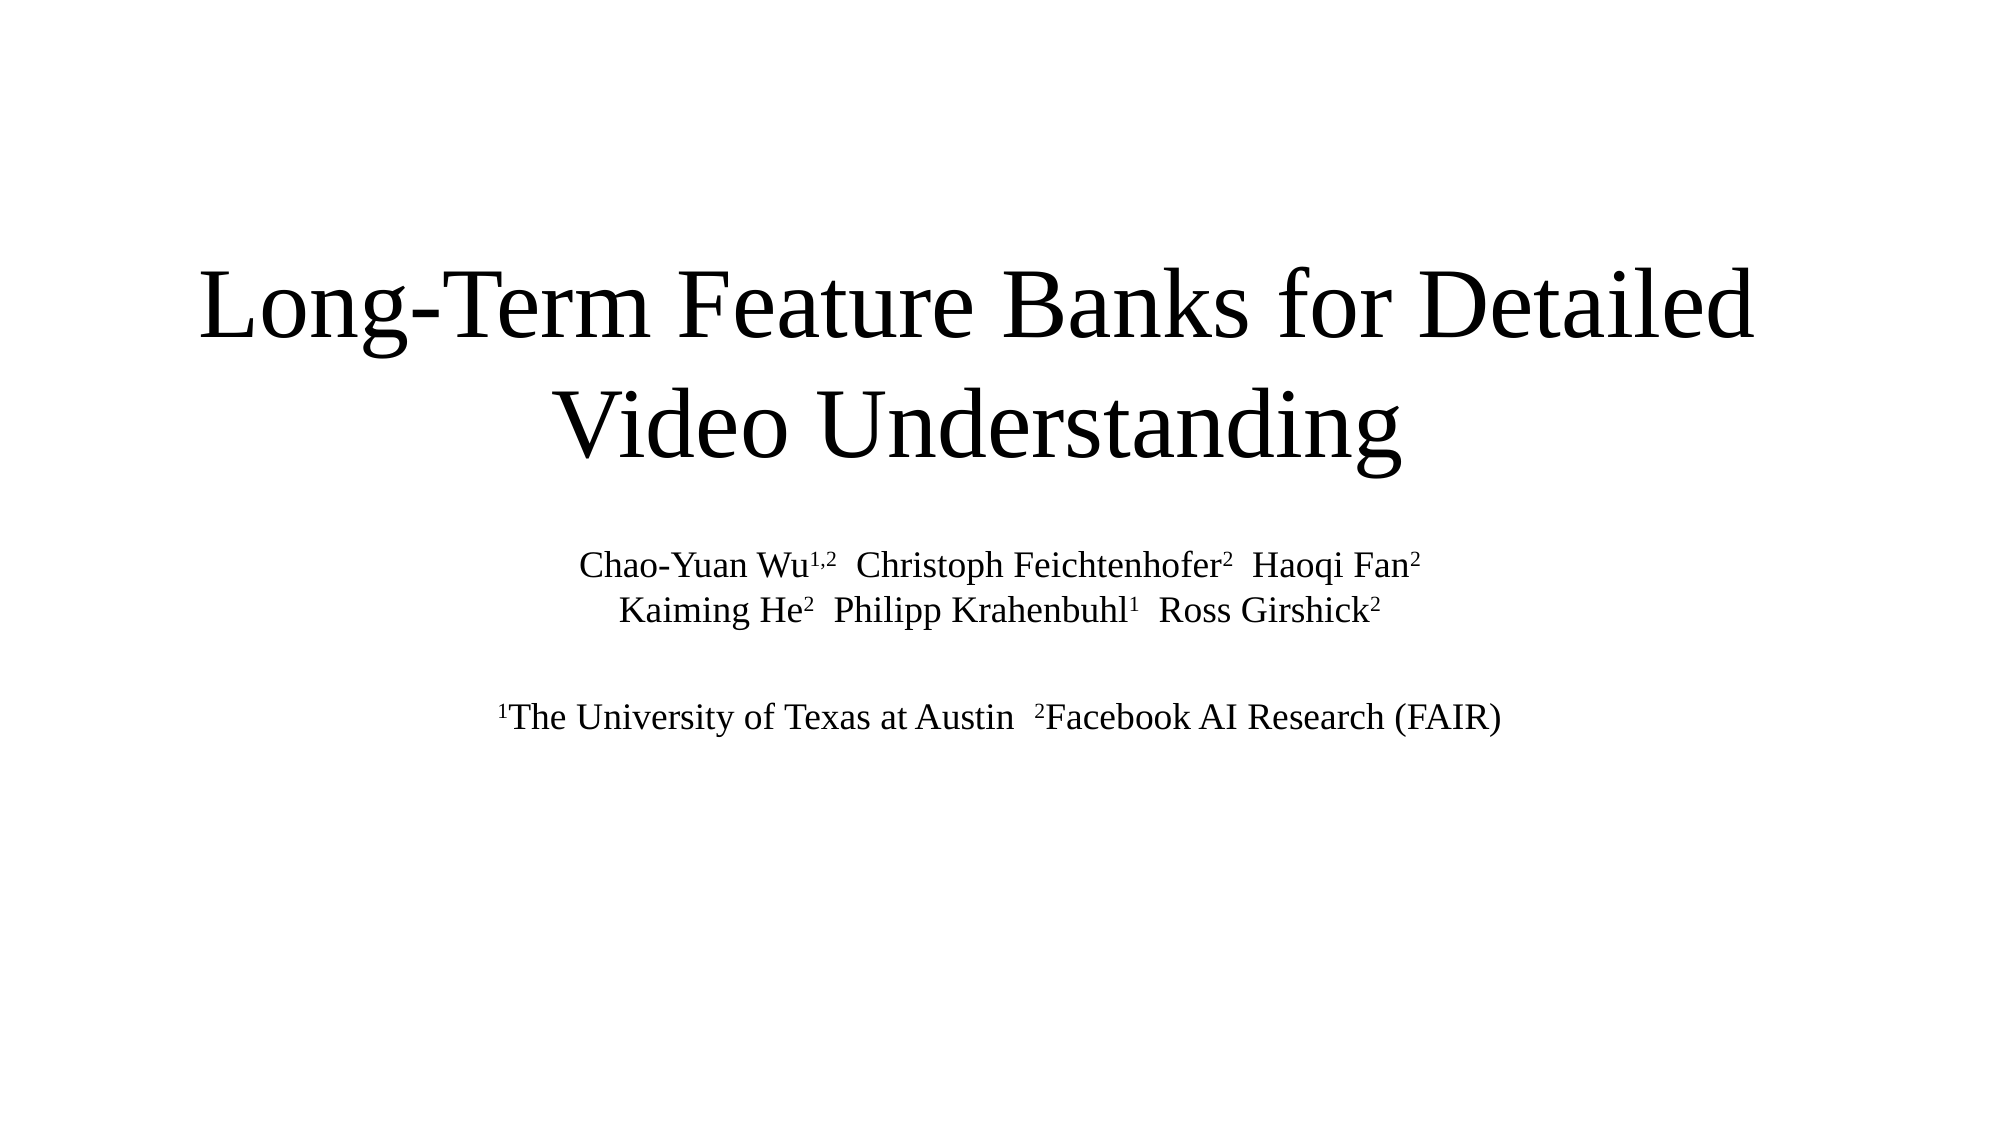

Long-Term Feature Banks for Detailed Video Understanding
Chao-Yuan Wu1,2  Christoph Feichtenhofer2  Haoqi Fan2
Kaiming He2  Philipp Krahenbuhl1  Ross Girshick2
1The University of Texas at Austin  2Facebook AI Research (FAIR)